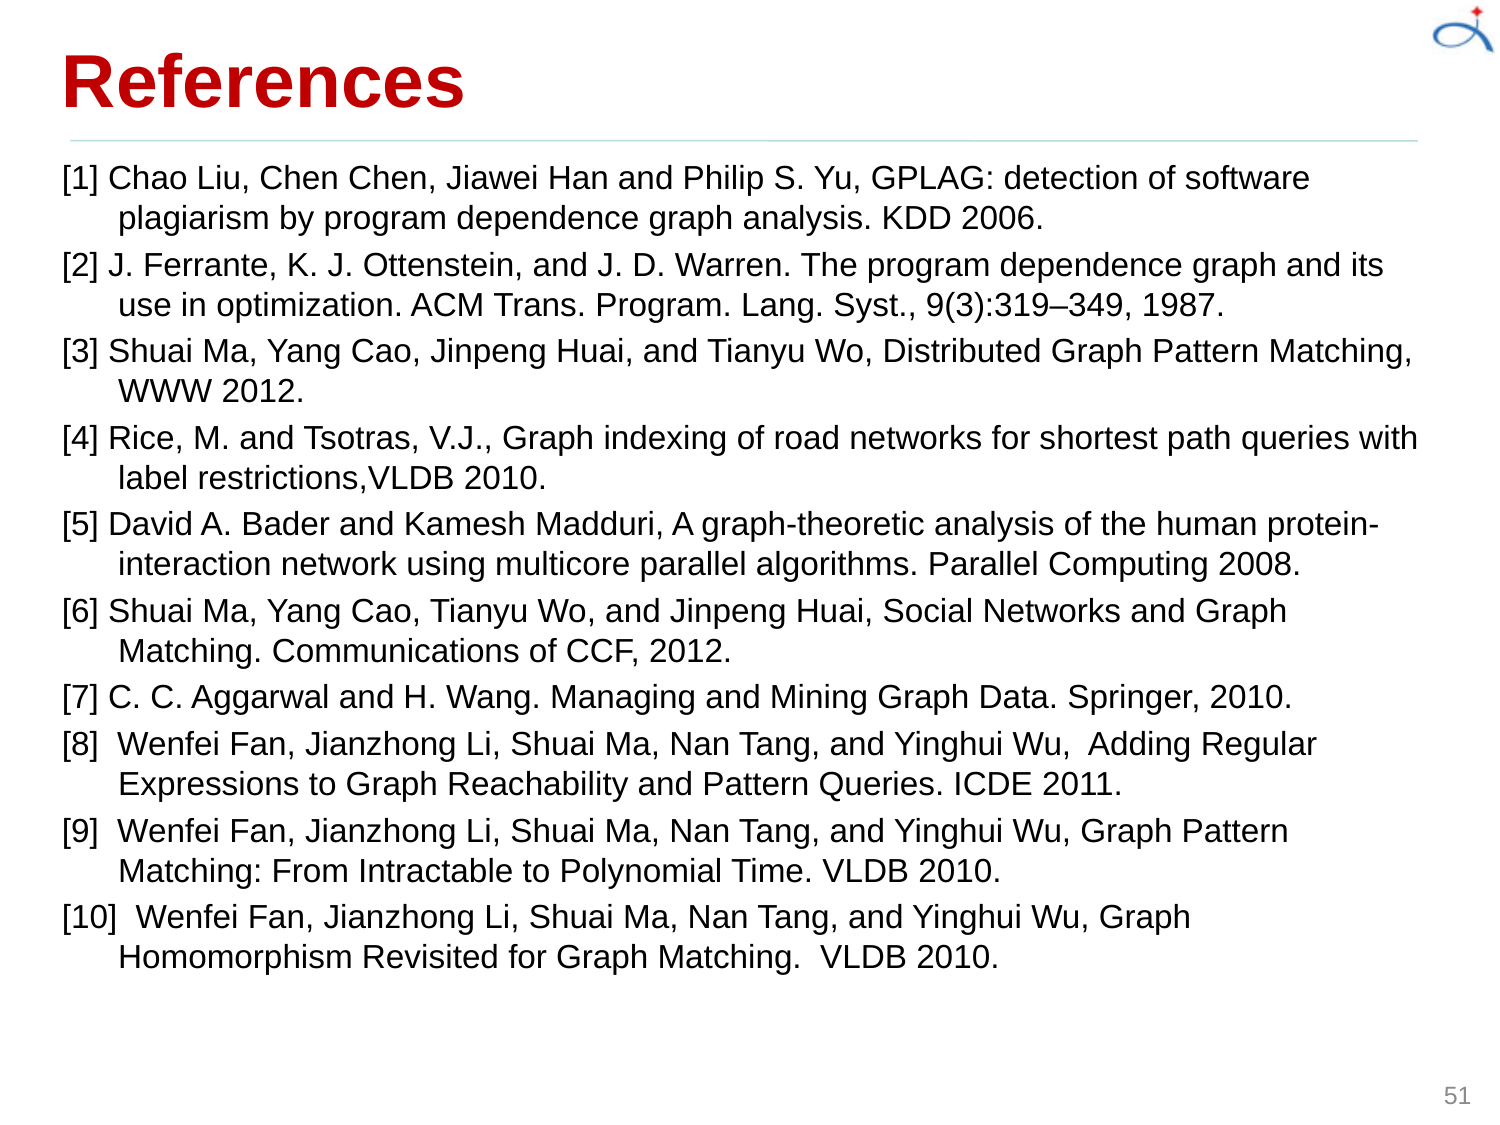

# References
[1] Chao Liu, Chen Chen, Jiawei Han and Philip S. Yu, GPLAG: detection of software plagiarism by program dependence graph analysis. KDD 2006.
[2] J. Ferrante, K. J. Ottenstein, and J. D. Warren. The program dependence graph and its use in optimization. ACM Trans. Program. Lang. Syst., 9(3):319–349, 1987.
[3] Shuai Ma, Yang Cao, Jinpeng Huai, and Tianyu Wo, Distributed Graph Pattern Matching, WWW 2012.
[4] Rice, M. and Tsotras, V.J., Graph indexing of road networks for shortest path queries with label restrictions,VLDB 2010.
[5] David A. Bader and Kamesh Madduri, A graph-theoretic analysis of the human protein-interaction network using multicore parallel algorithms. Parallel Computing 2008.
[6] Shuai Ma, Yang Cao, Tianyu Wo, and Jinpeng Huai, Social Networks and Graph Matching. Communications of CCF, 2012.
[7] C. C. Aggarwal and H. Wang. Managing and Mining Graph Data. Springer, 2010.
[8]  Wenfei Fan, Jianzhong Li, Shuai Ma, Nan Tang, and Yinghui Wu,  Adding Regular Expressions to Graph Reachability and Pattern Queries. ICDE 2011.
[9]  Wenfei Fan, Jianzhong Li, Shuai Ma, Nan Tang, and Yinghui Wu, Graph Pattern Matching: From Intractable to Polynomial Time. VLDB 2010.
[10]  Wenfei Fan, Jianzhong Li, Shuai Ma, Nan Tang, and Yinghui Wu, Graph Homomorphism Revisited for Graph Matching.  VLDB 2010.
51